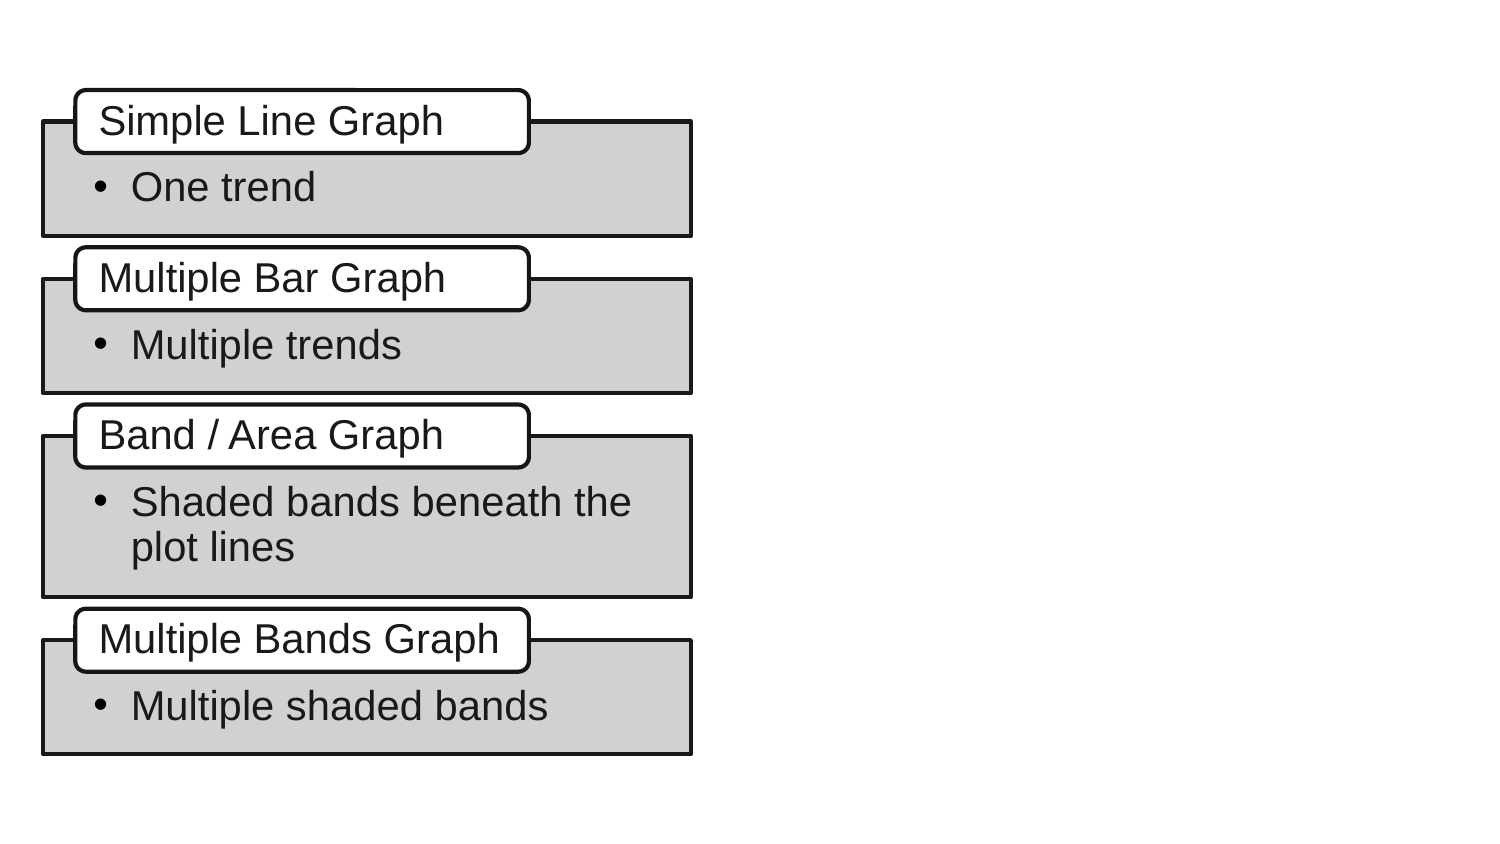

One trend
Simple Line Graph
Multiple trends
Multiple Bar Graph
Shaded bands beneath the plot lines
Band / Area Graph
Multiple shaded bands
Multiple Bands Graph
23